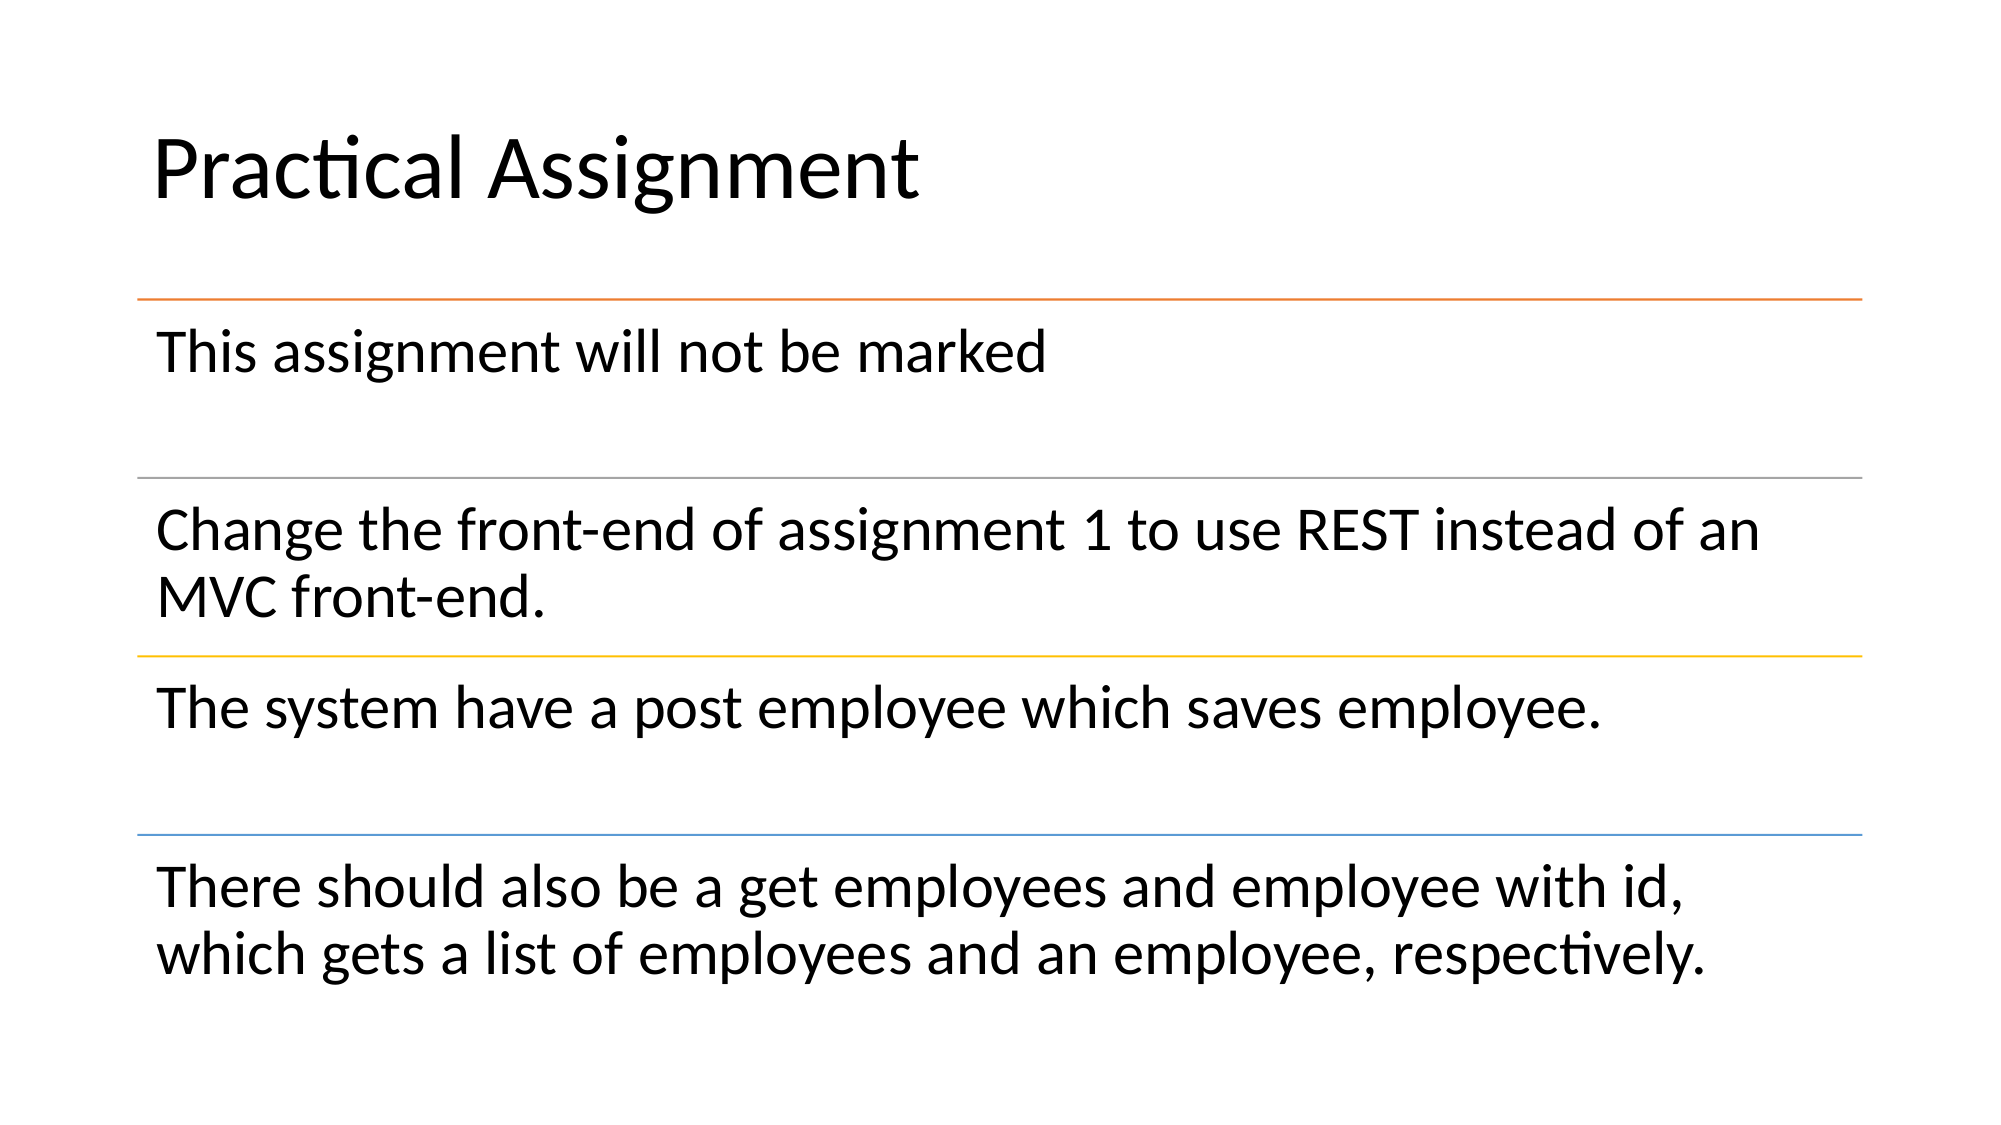

# Practical Assignment
This assignment will not be marked
Change the front-end of assignment 1 to use REST instead of an MVC front-end.
The system have a post employee which saves employee.
There should also be a get employees and employee with id, which gets a list of employees and an employee, respectively.